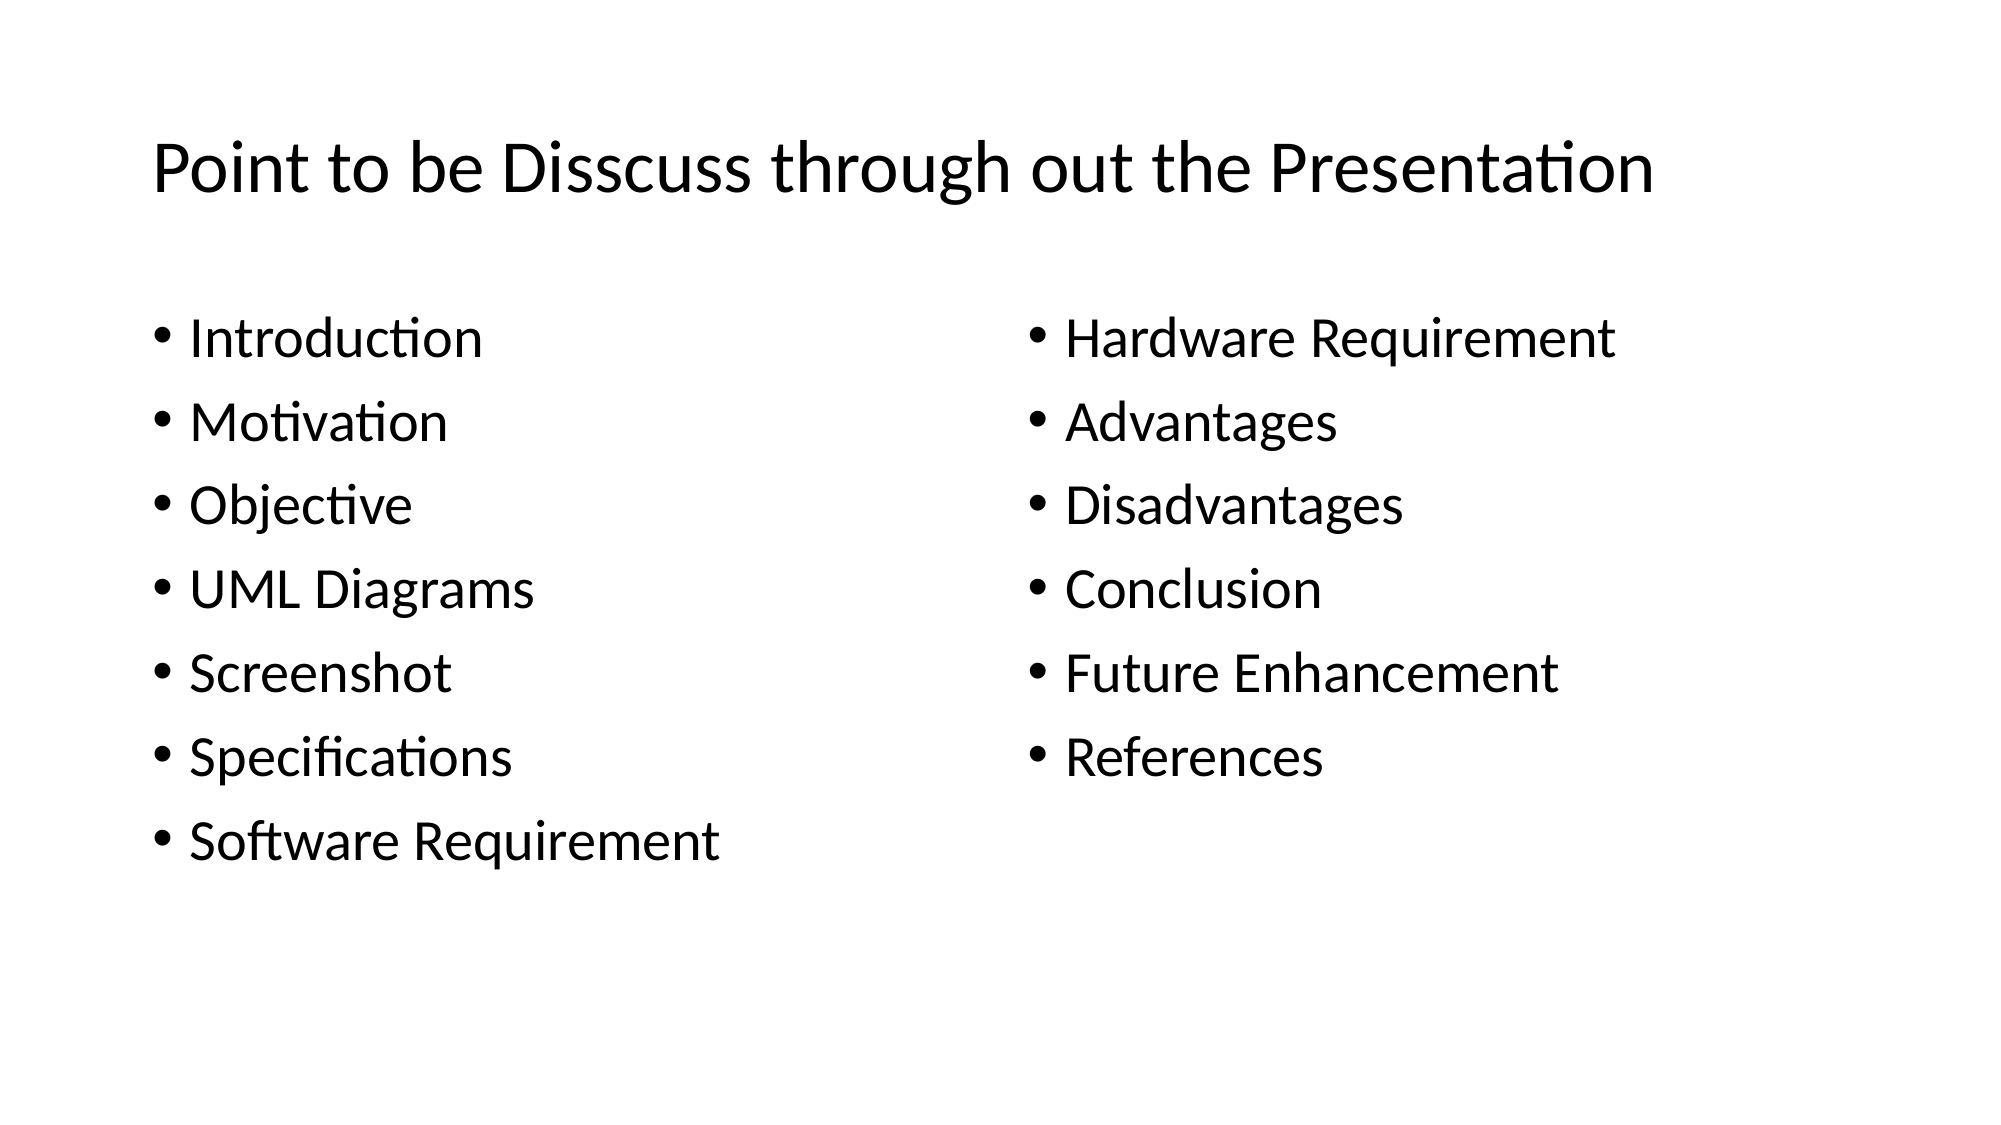

# Point to be Disscuss through out the Presentation
Introduction
Motivation
Objective
UML Diagrams
Screenshot
Specifications
Software Requirement

Hardware Requirement
Advantages
Disadvantages
Conclusion
Future Enhancement
References